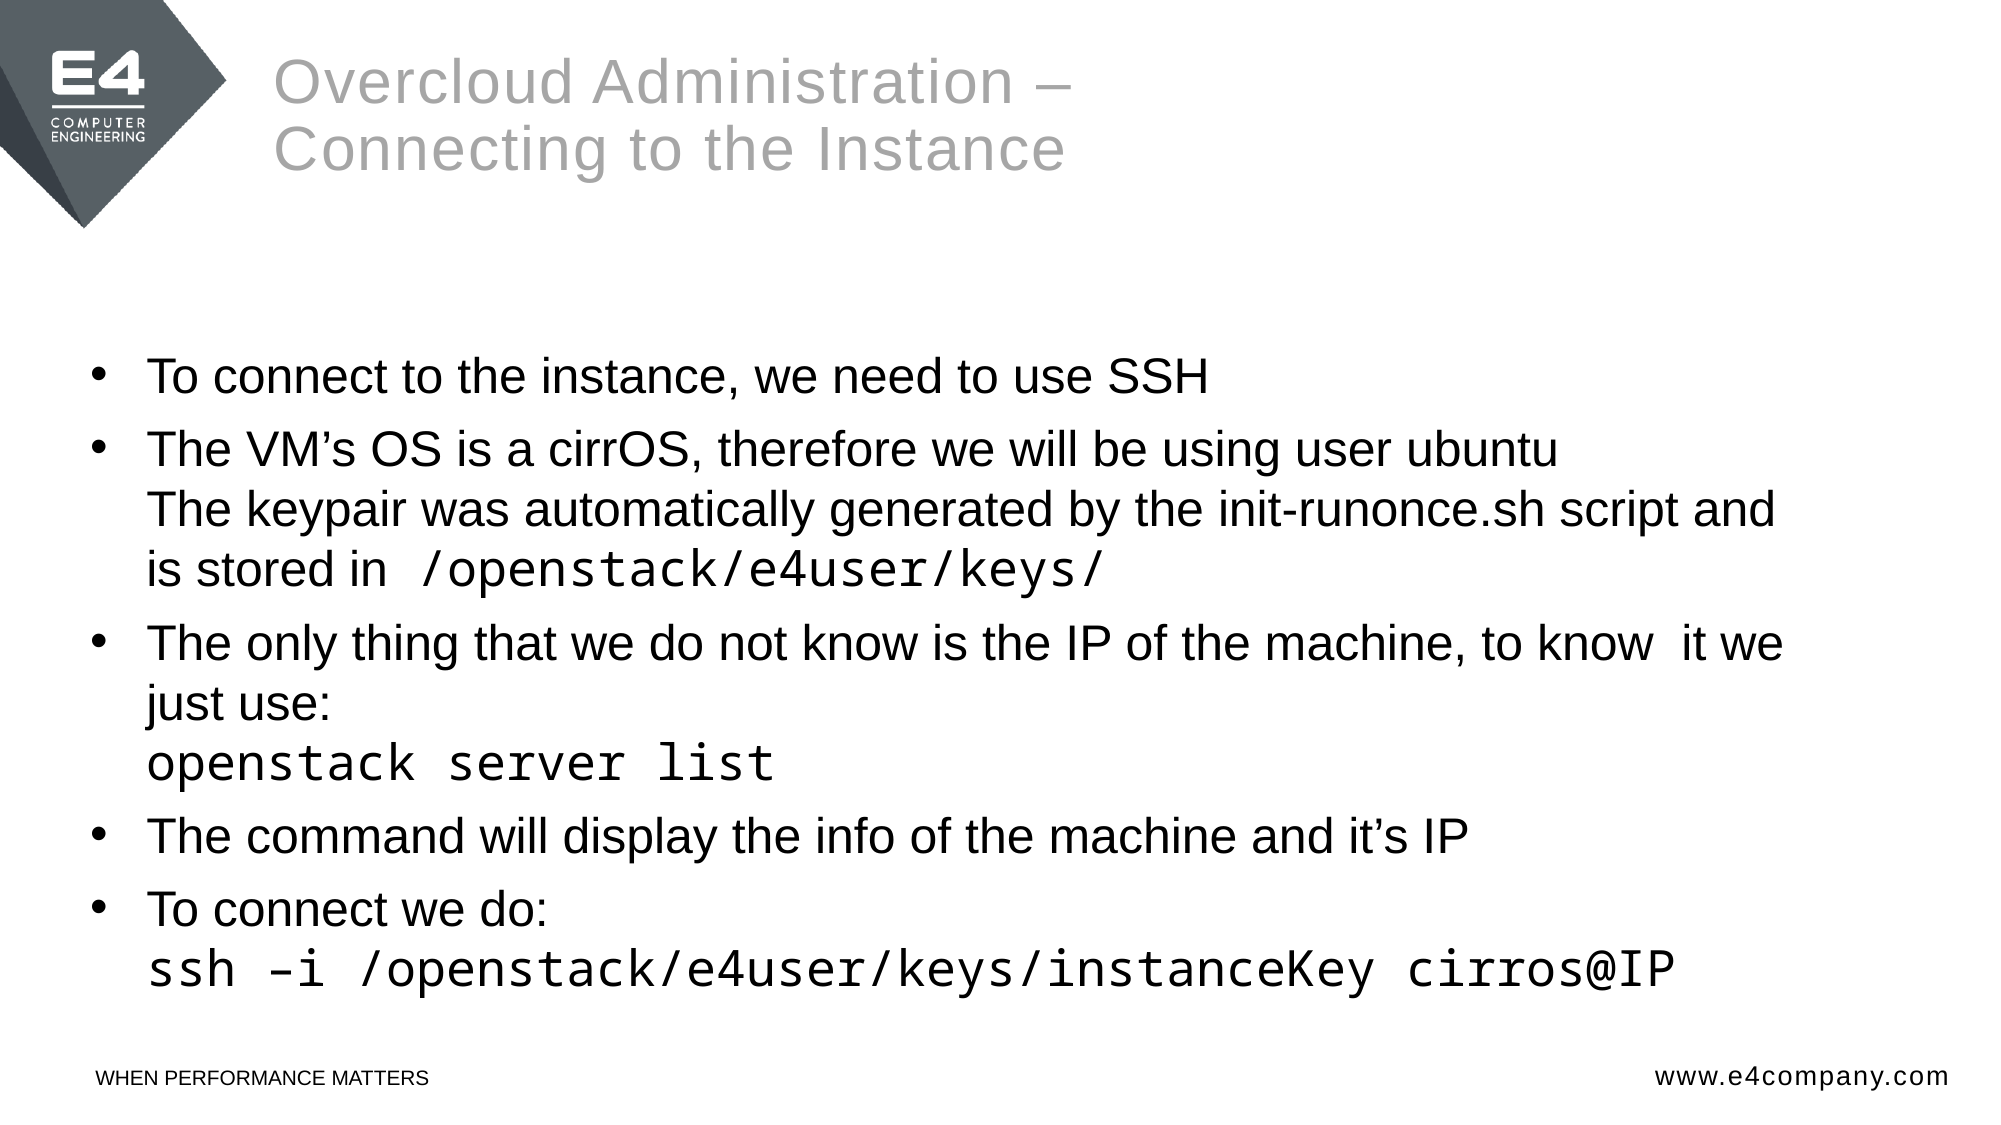

# Overcloud Administration – Connecting to the Instance

To connect to the instance, we need to use SSH
The VM’s OS is a cirrOS, therefore we will be using user ubuntu
The keypair was automatically generated by the init-runonce.sh script and is stored in /openstack/e4user/keys/
The only thing that we do not know is the IP of the machine, to know  it we just use:
openstack server list
The command will display the info of the machine and it’s IP
To connect we do:
ssh –i /openstack/e4user/keys/instanceKey cirros@IP